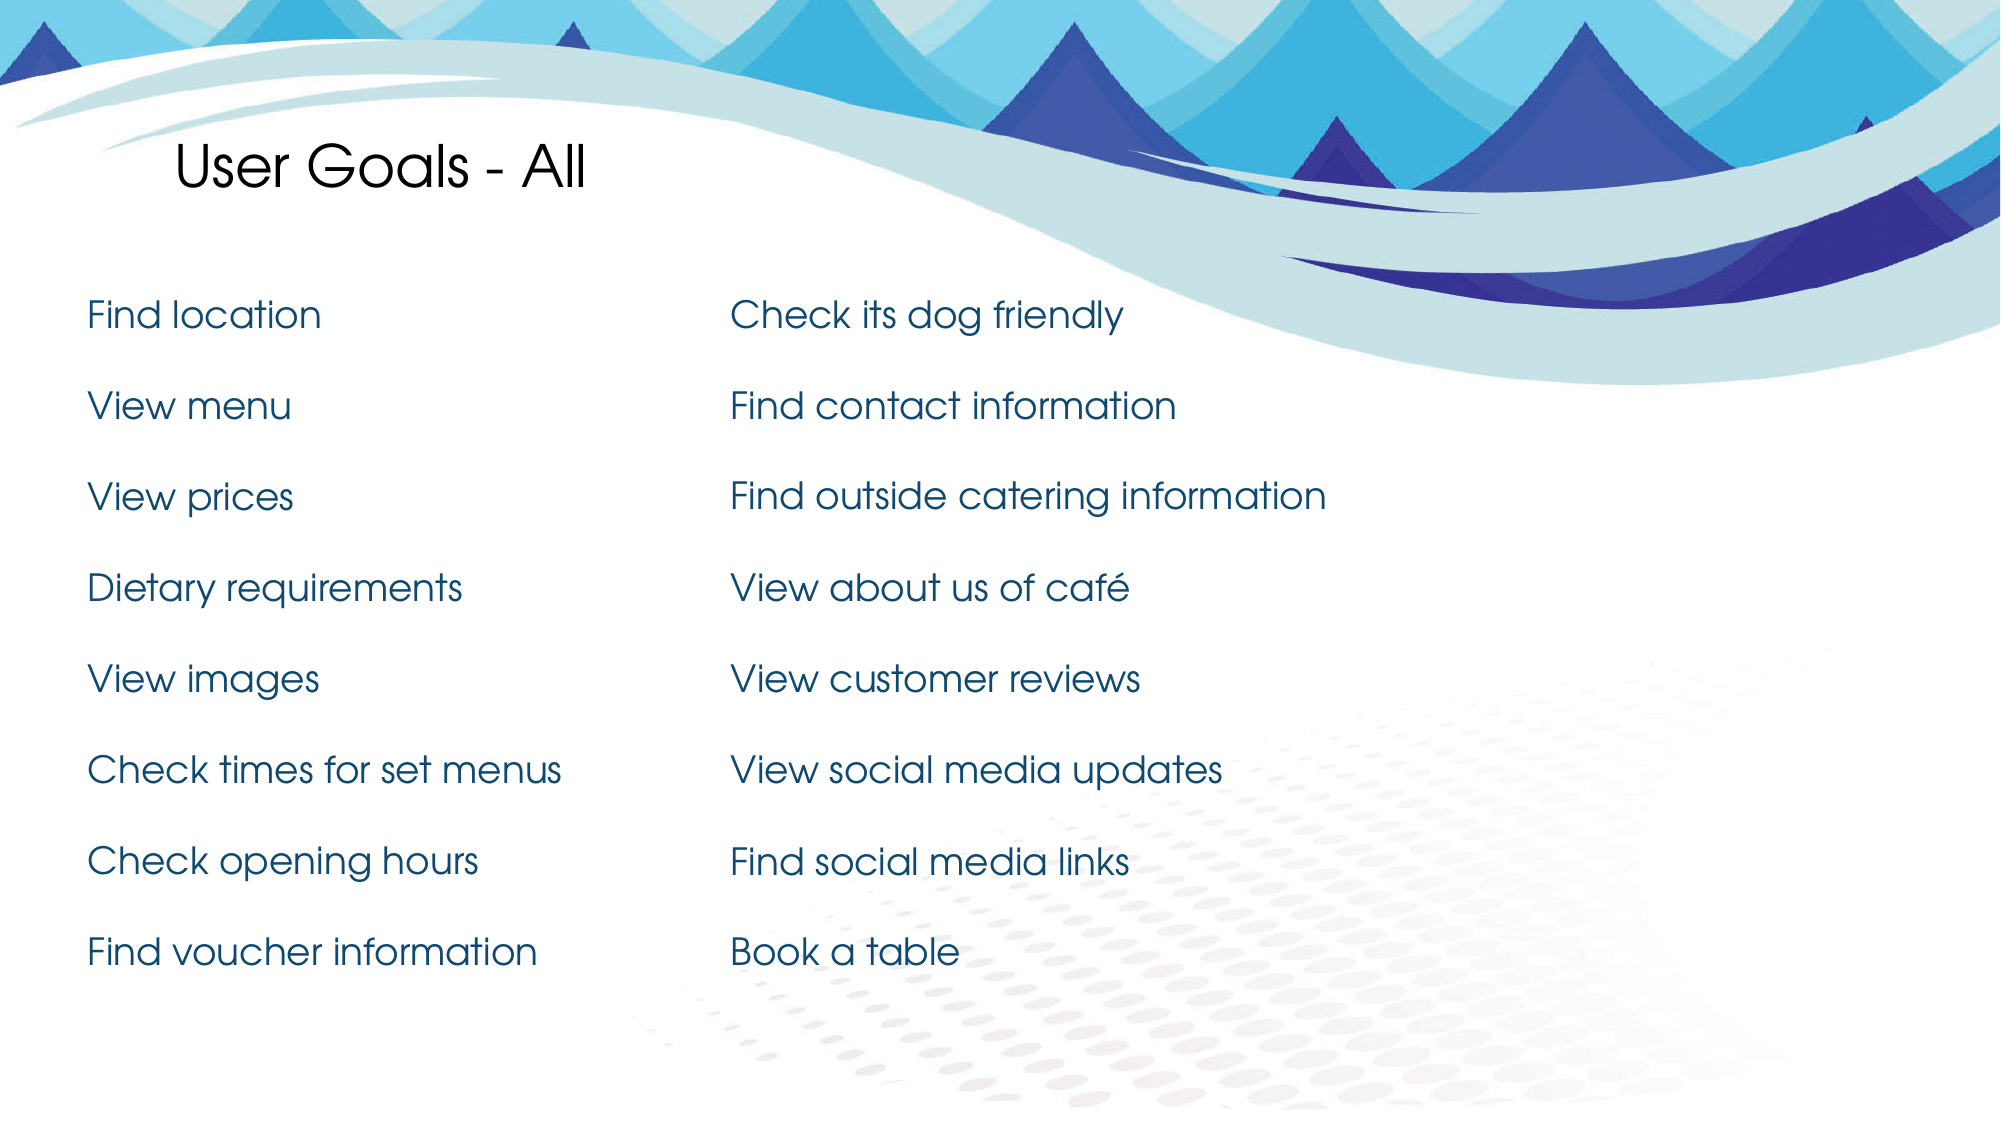

User Goals - All
Find location
Check its dog friendly
Find contact information
View menu
Find outside catering information
View prices
View about us of café
Dietary requirements
View images
View customer reviews
Check times for set menus
View social media updates
Check opening hours
Find social media links
Find voucher information
Book a table